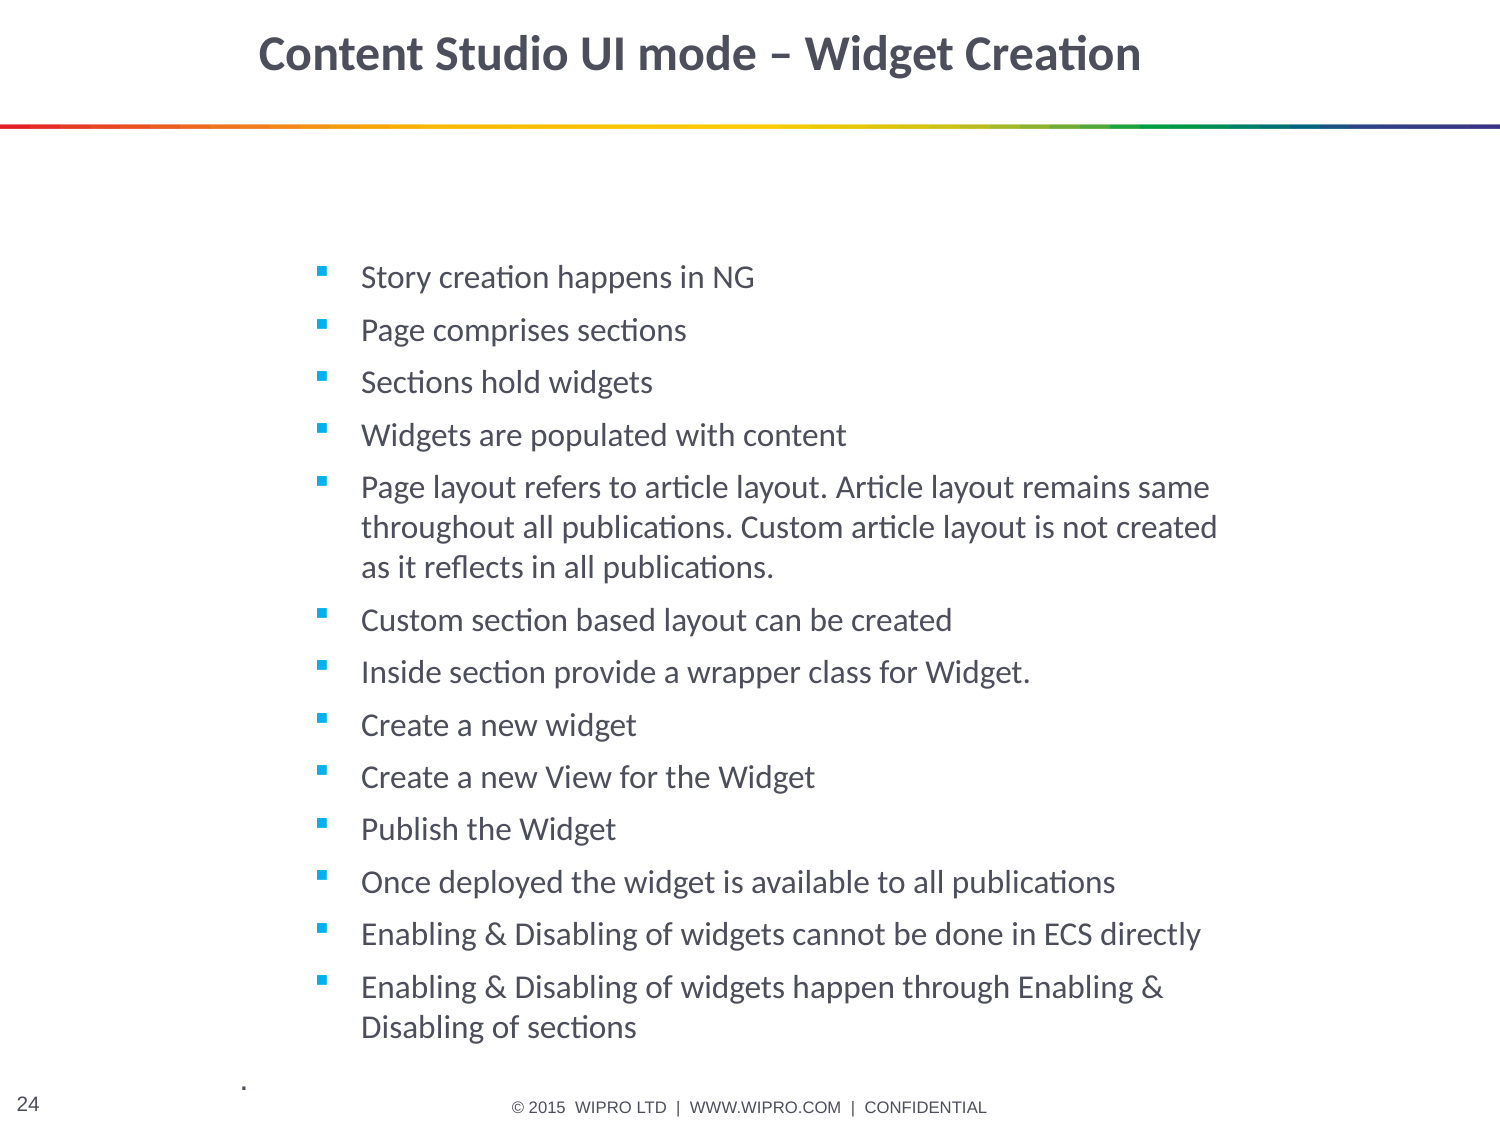

# Content Studio UI mode – Widget Creation
Story creation happens in NG
Page comprises sections
Sections hold widgets
Widgets are populated with content
Page layout refers to article layout. Article layout remains same throughout all publications. Custom article layout is not created as it reflects in all publications.
Custom section based layout can be created
Inside section provide a wrapper class for Widget.
Create a new widget
Create a new View for the Widget
Publish the Widget
Once deployed the widget is available to all publications
Enabling & Disabling of widgets cannot be done in ECS directly
Enabling & Disabling of widgets happen through Enabling & Disabling of sections
.